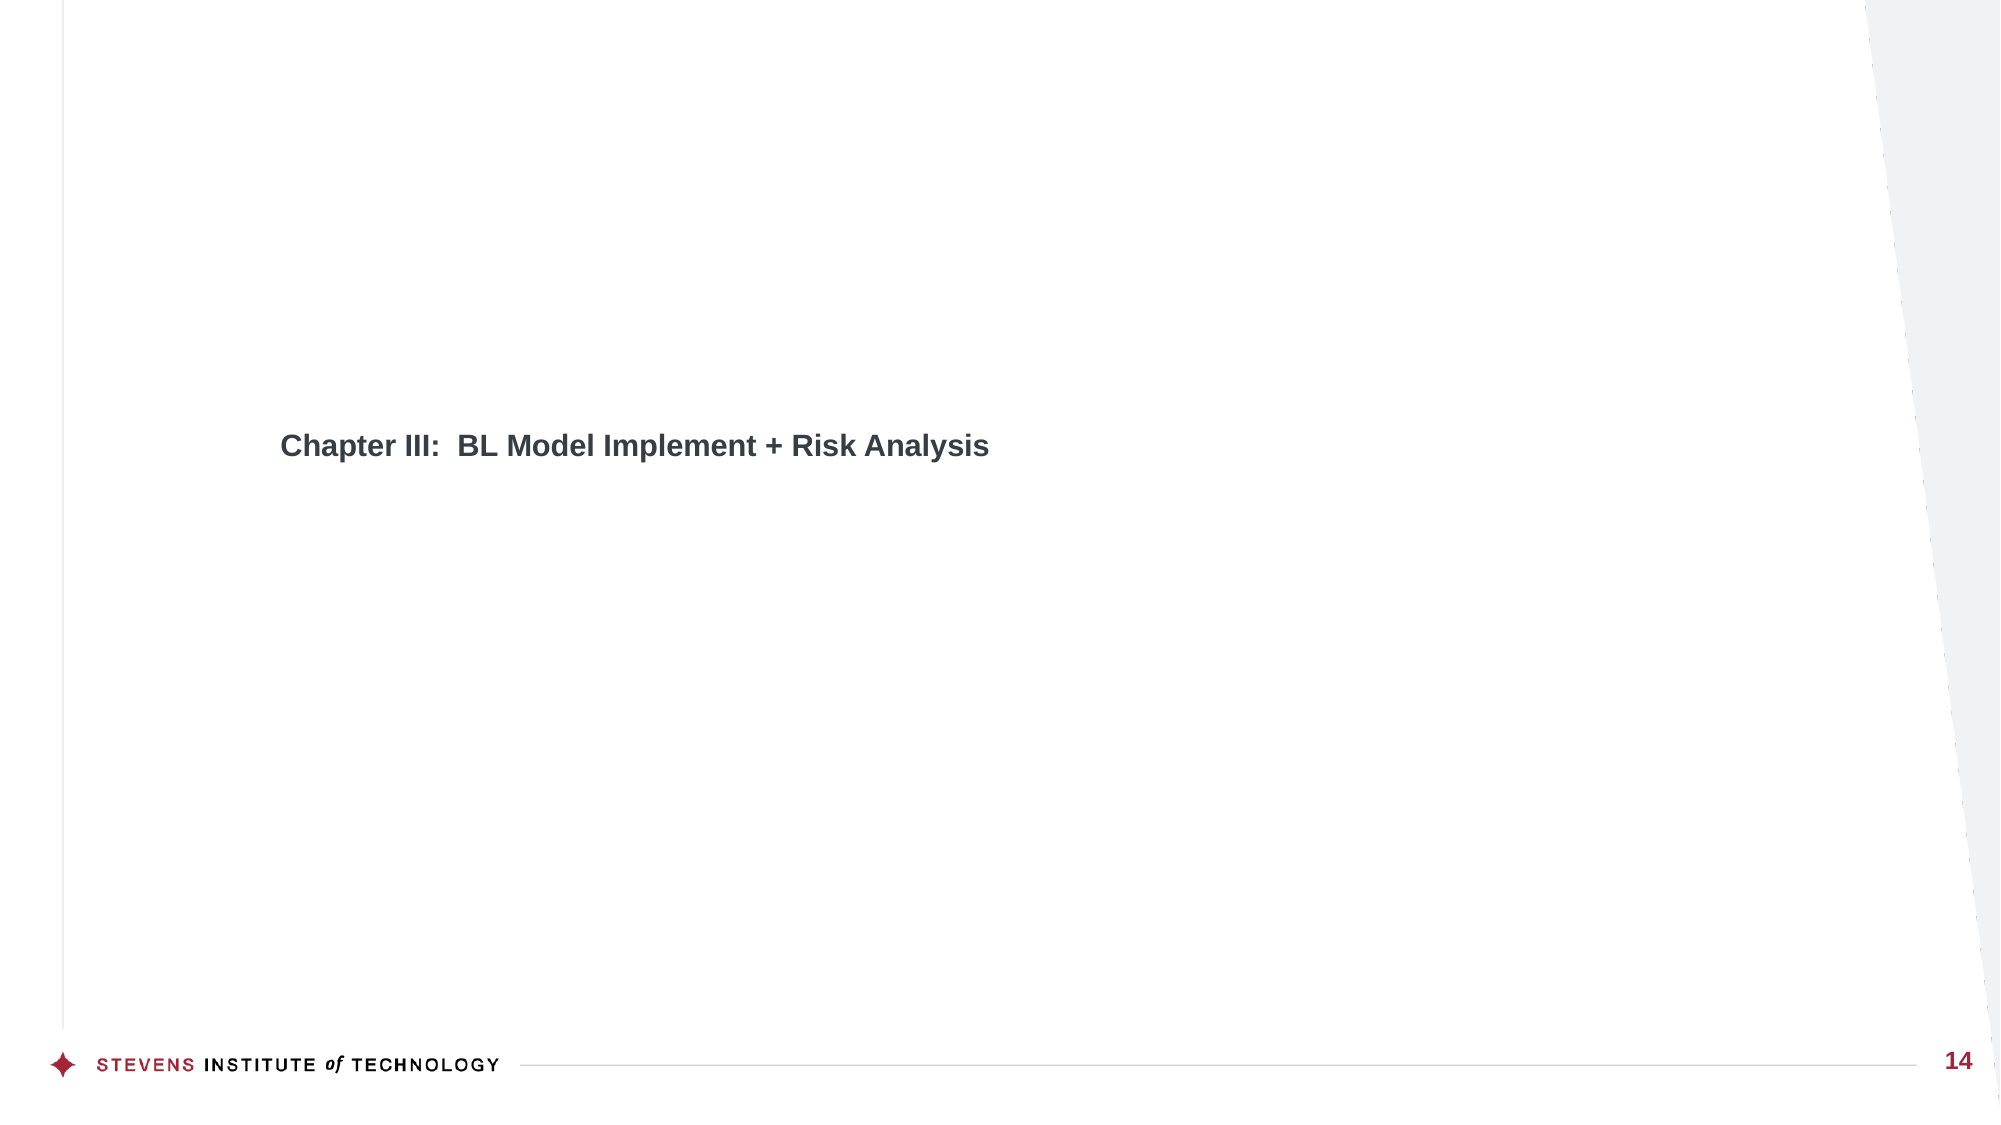

# Chapter III:  BL Model Implement + Risk Analysis
14